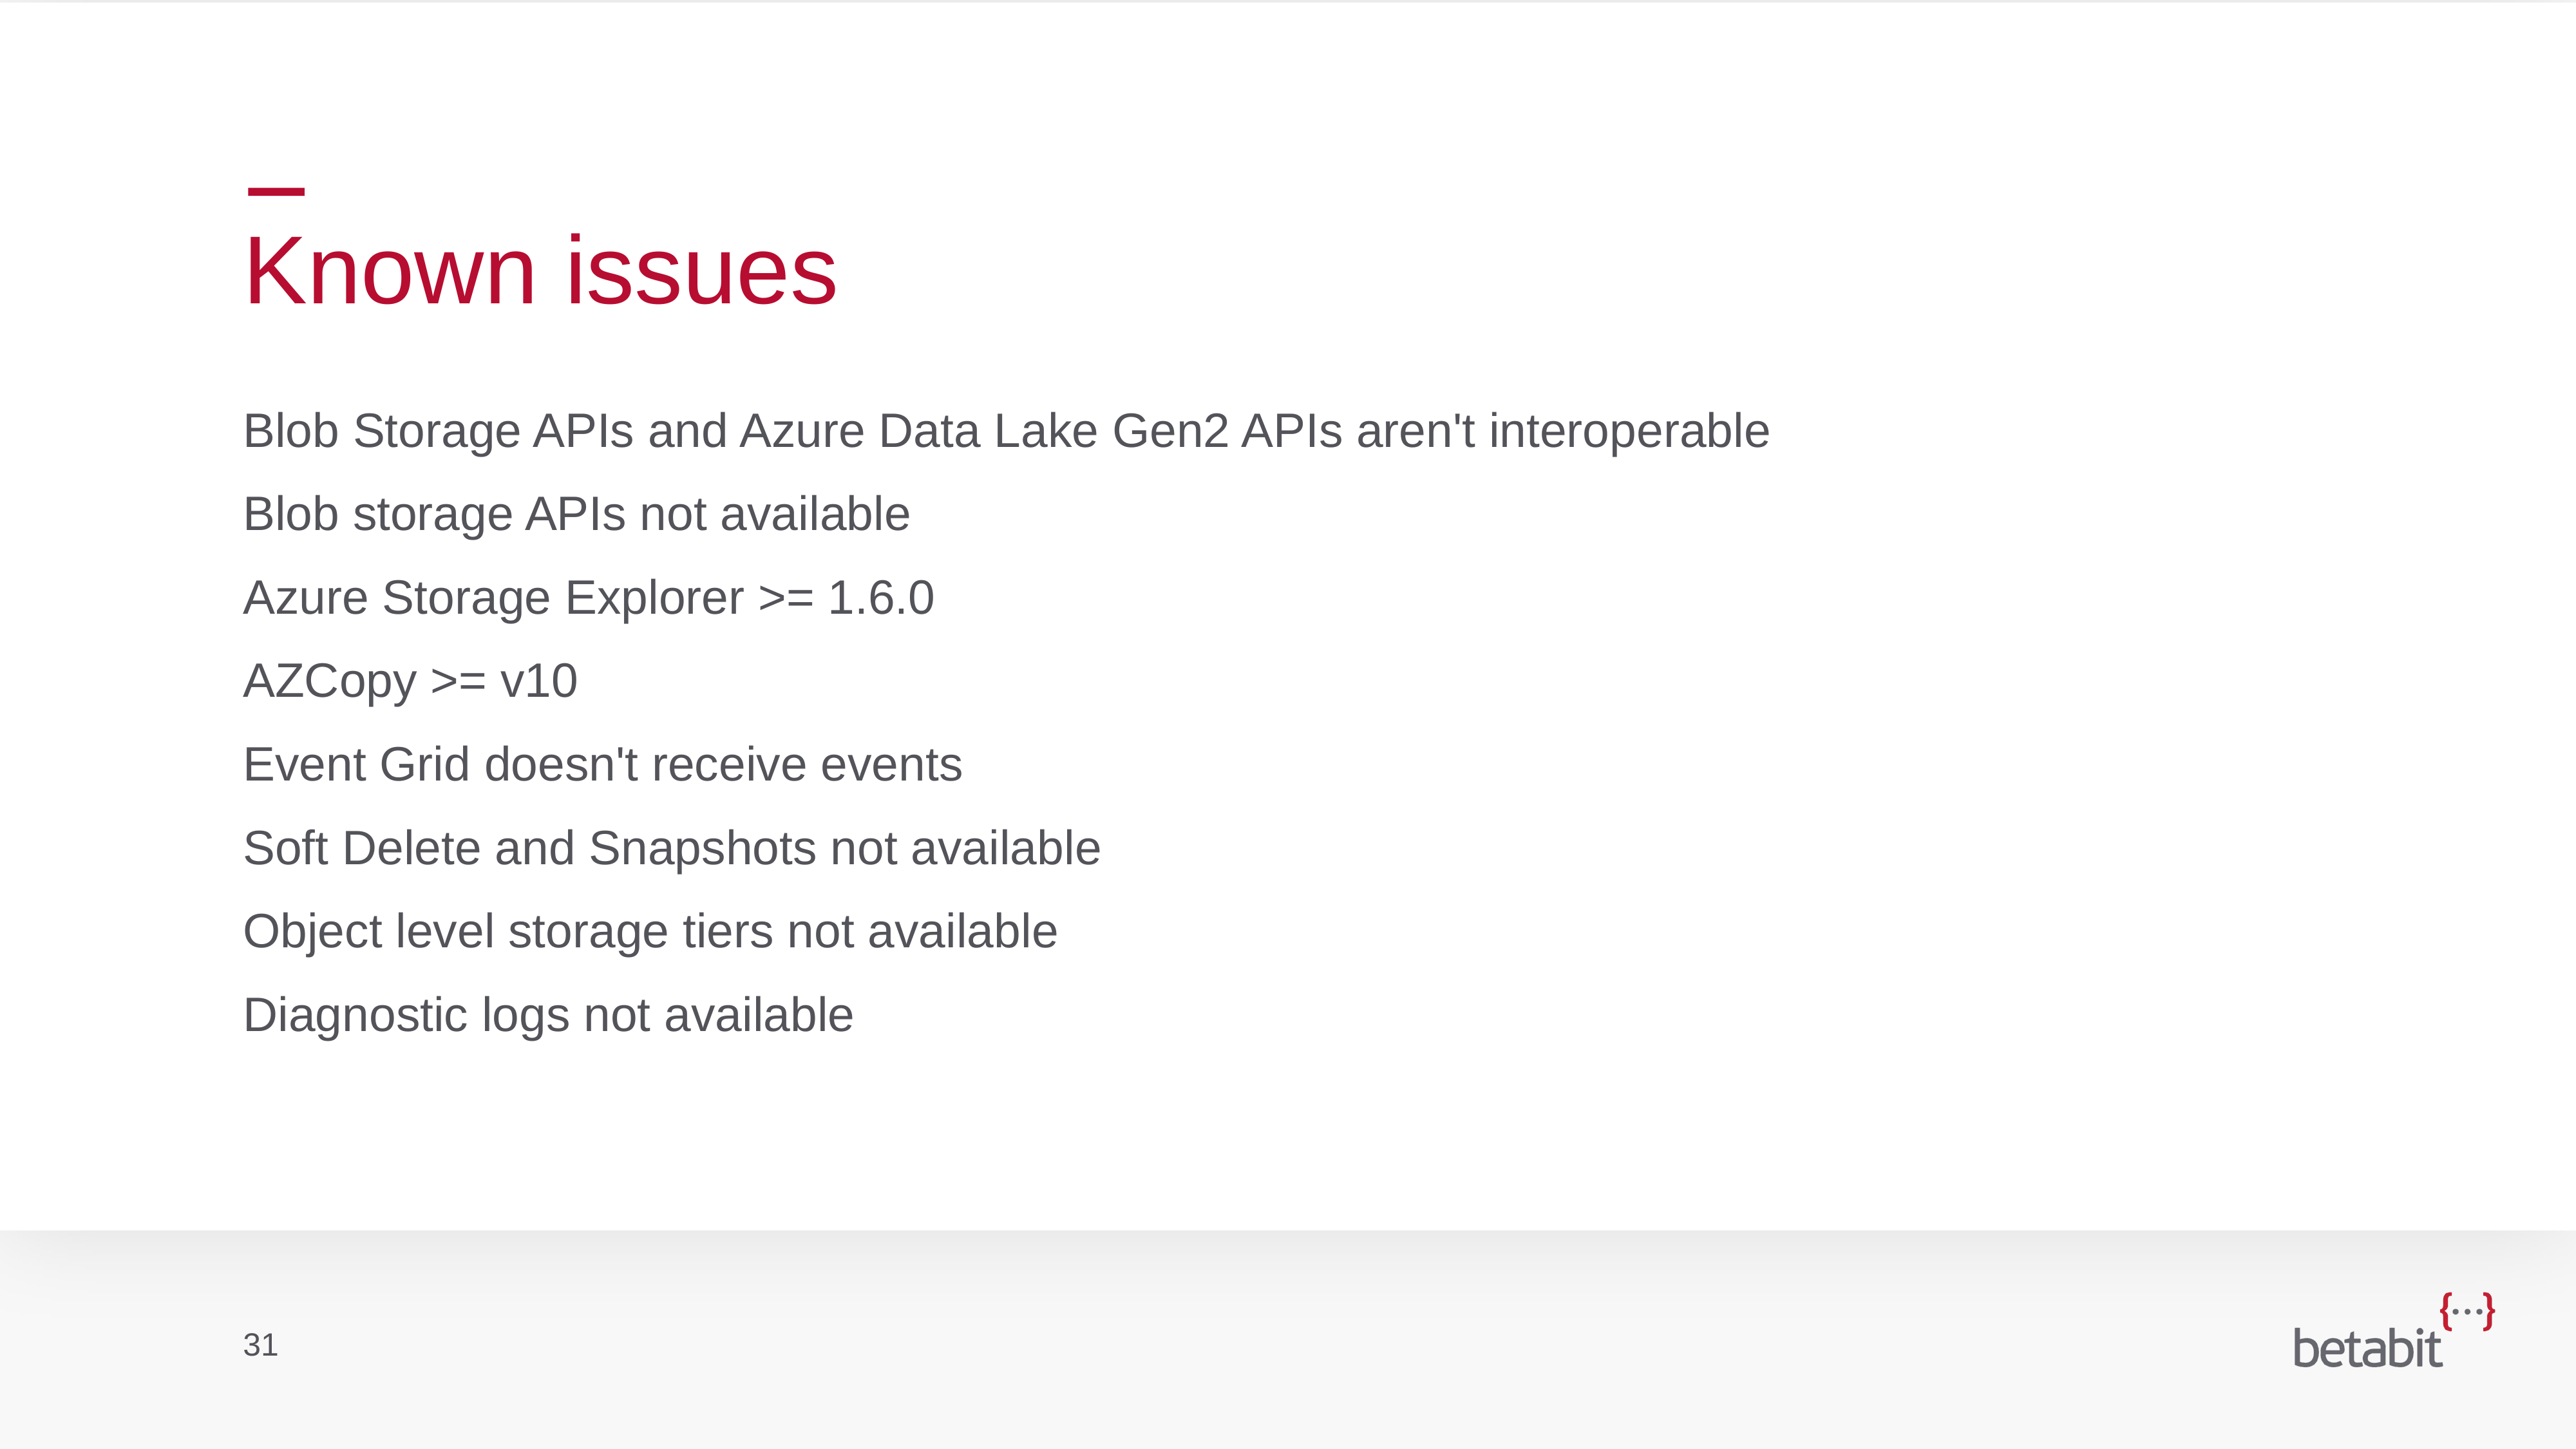

# Known issues
Blob Storage APIs and Azure Data Lake Gen2 APIs aren't interoperable
Blob storage APIs not available
Azure Storage Explorer >= 1.6.0
AZCopy >= v10
Event Grid doesn't receive events
Soft Delete and Snapshots not available
Object level storage tiers not available
Diagnostic logs not available
31